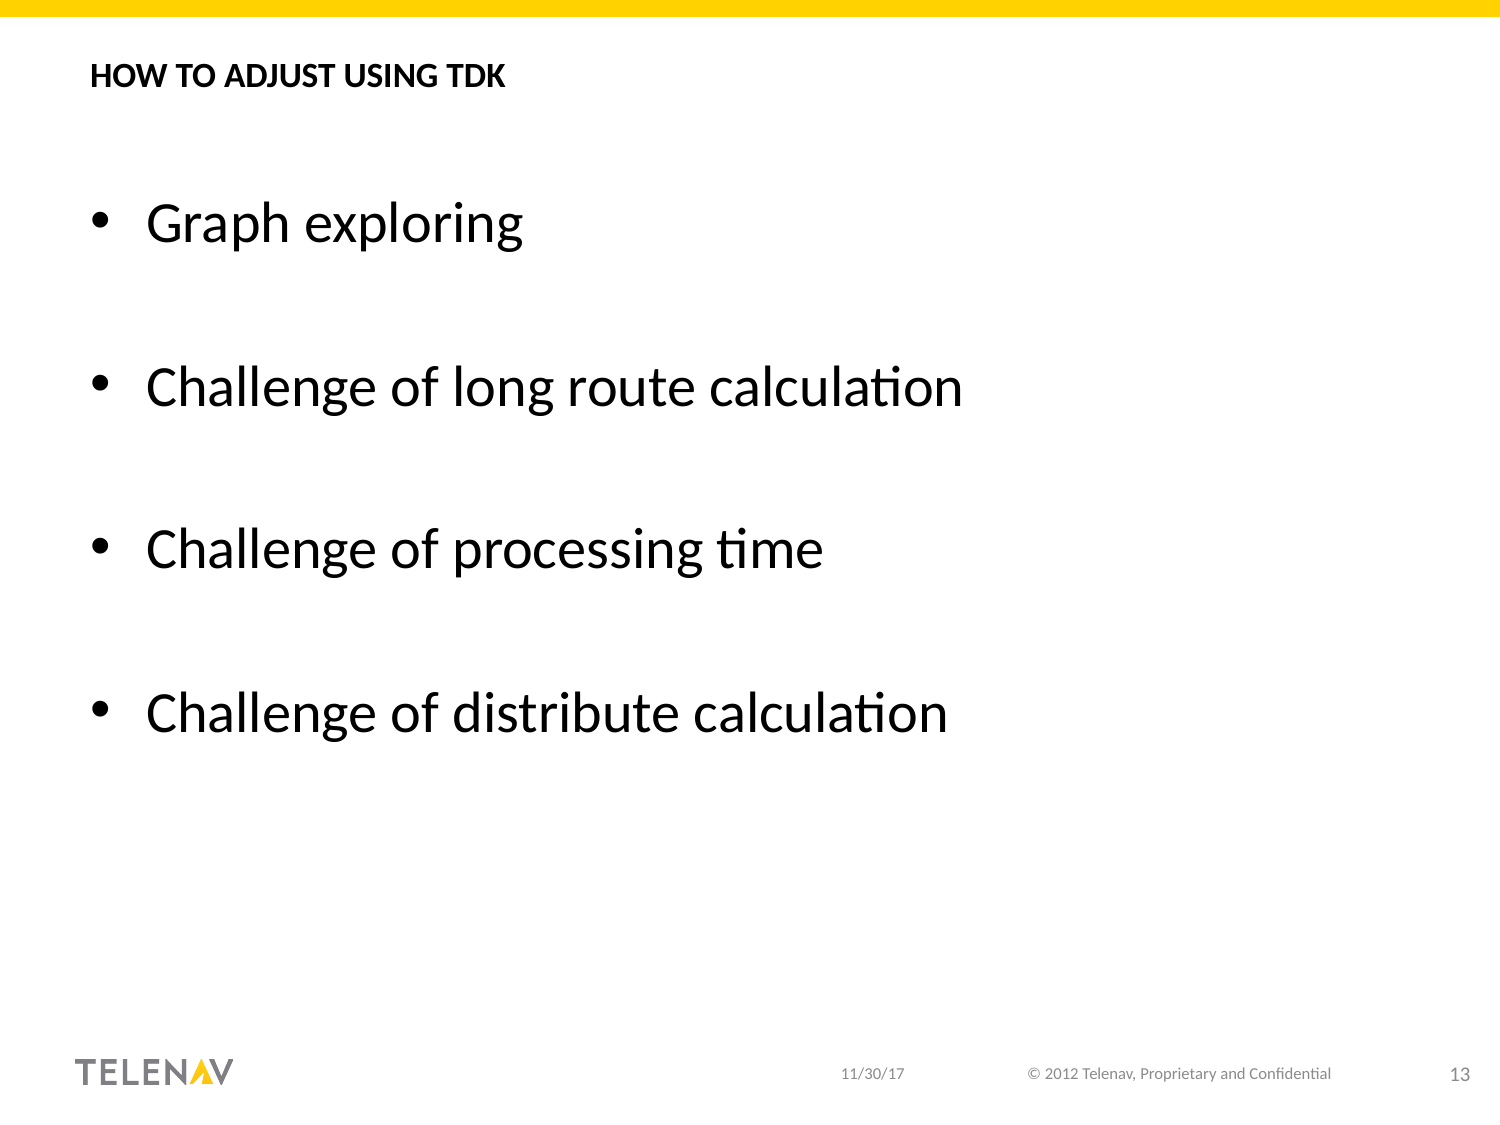

# How to Adjust using TDK
Graph exploring

Challenge of long route calculation

Challenge of processing time

Challenge of distribute calculation
11/30/17
© 2012 Telenav, Proprietary and Confidential
13